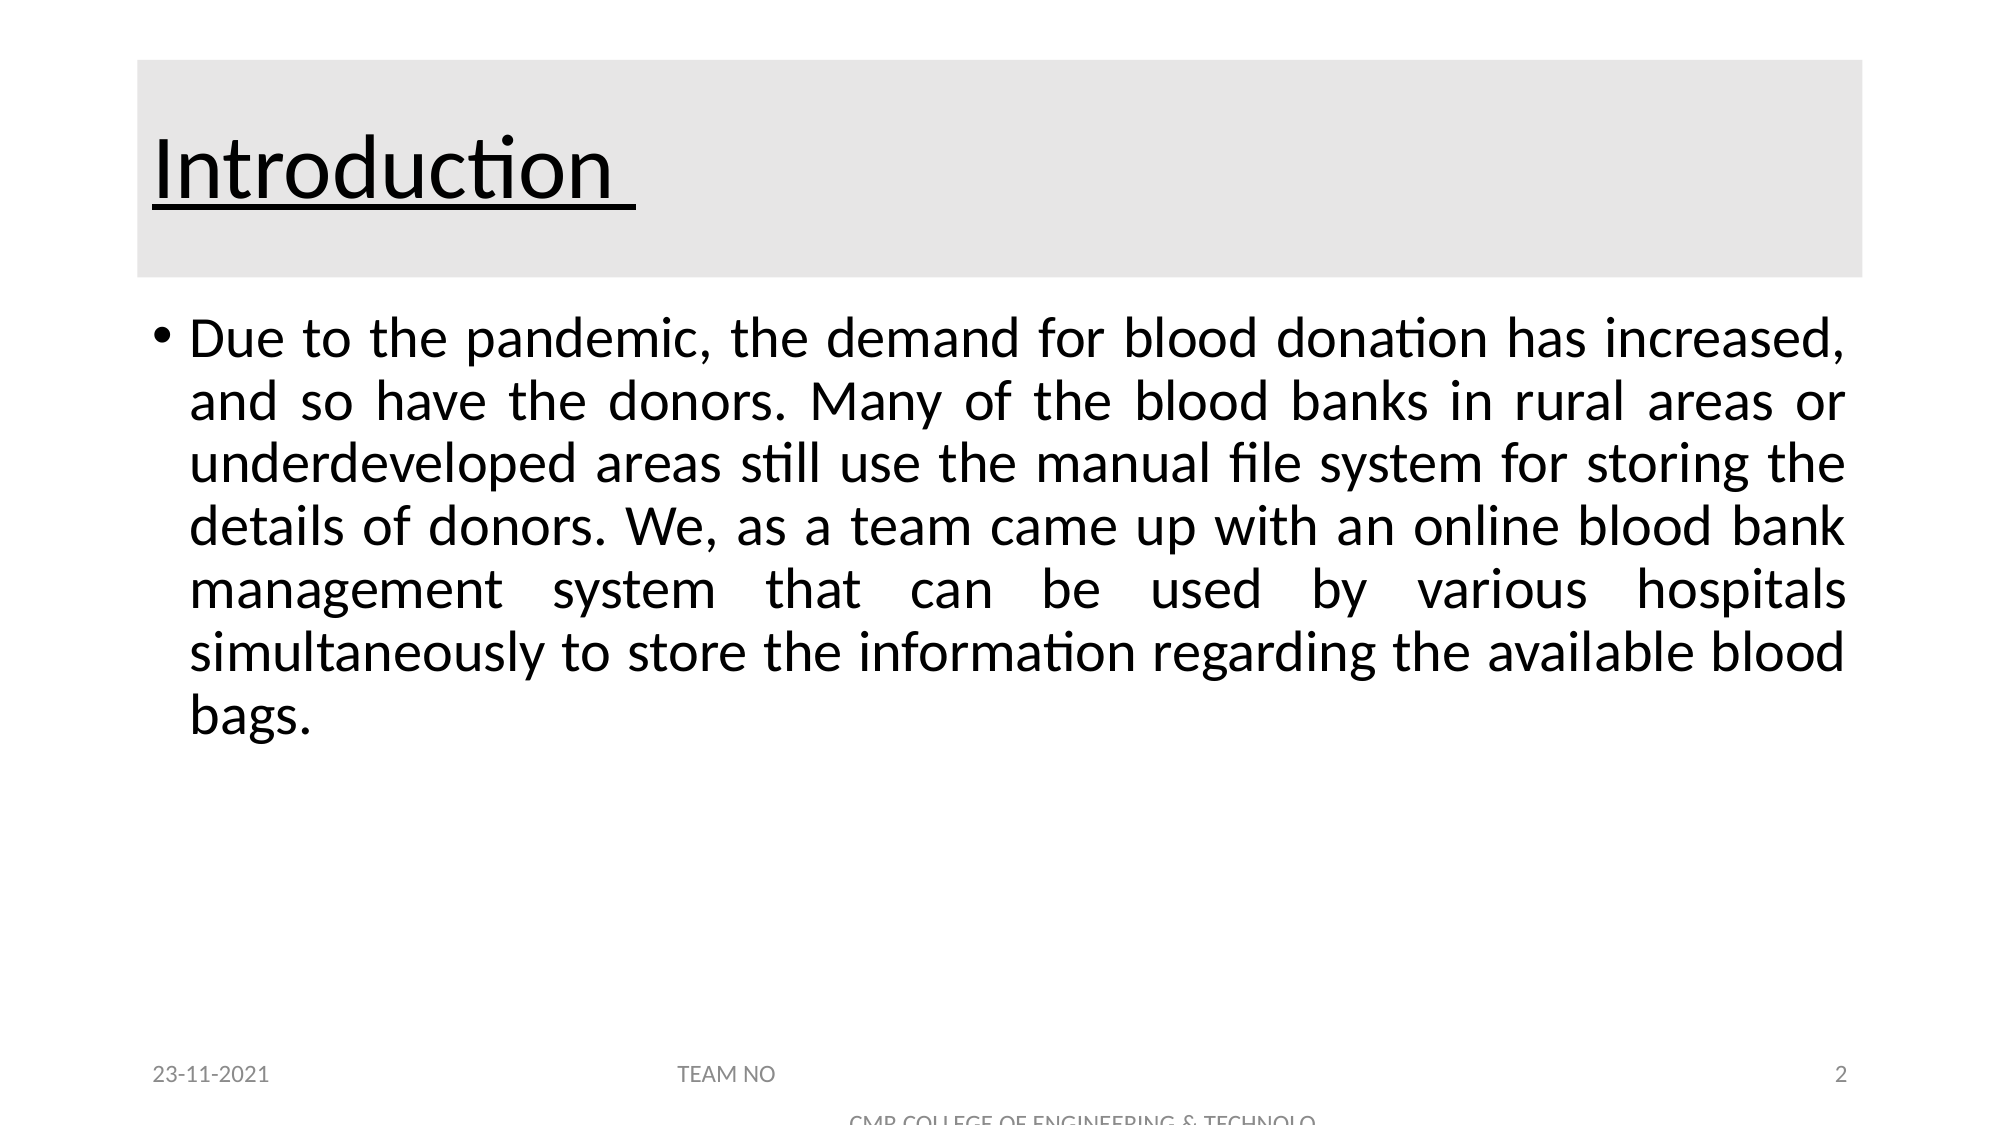

# Introduction
Due to the pandemic, the demand for blood donation has increased, and so have the donors. Many of the blood banks in rural areas or underdeveloped areas still use the manual file system for storing the details of donors. We, as a team came up with an online blood bank management system that can be used by various hospitals simultaneously to store the information regarding the available blood bags.
23-11-2021
TEAM NO                                                                                                                                                                                                                                             CMR COLLEGE OF ENGINEERING & TECHNOLOGY
2